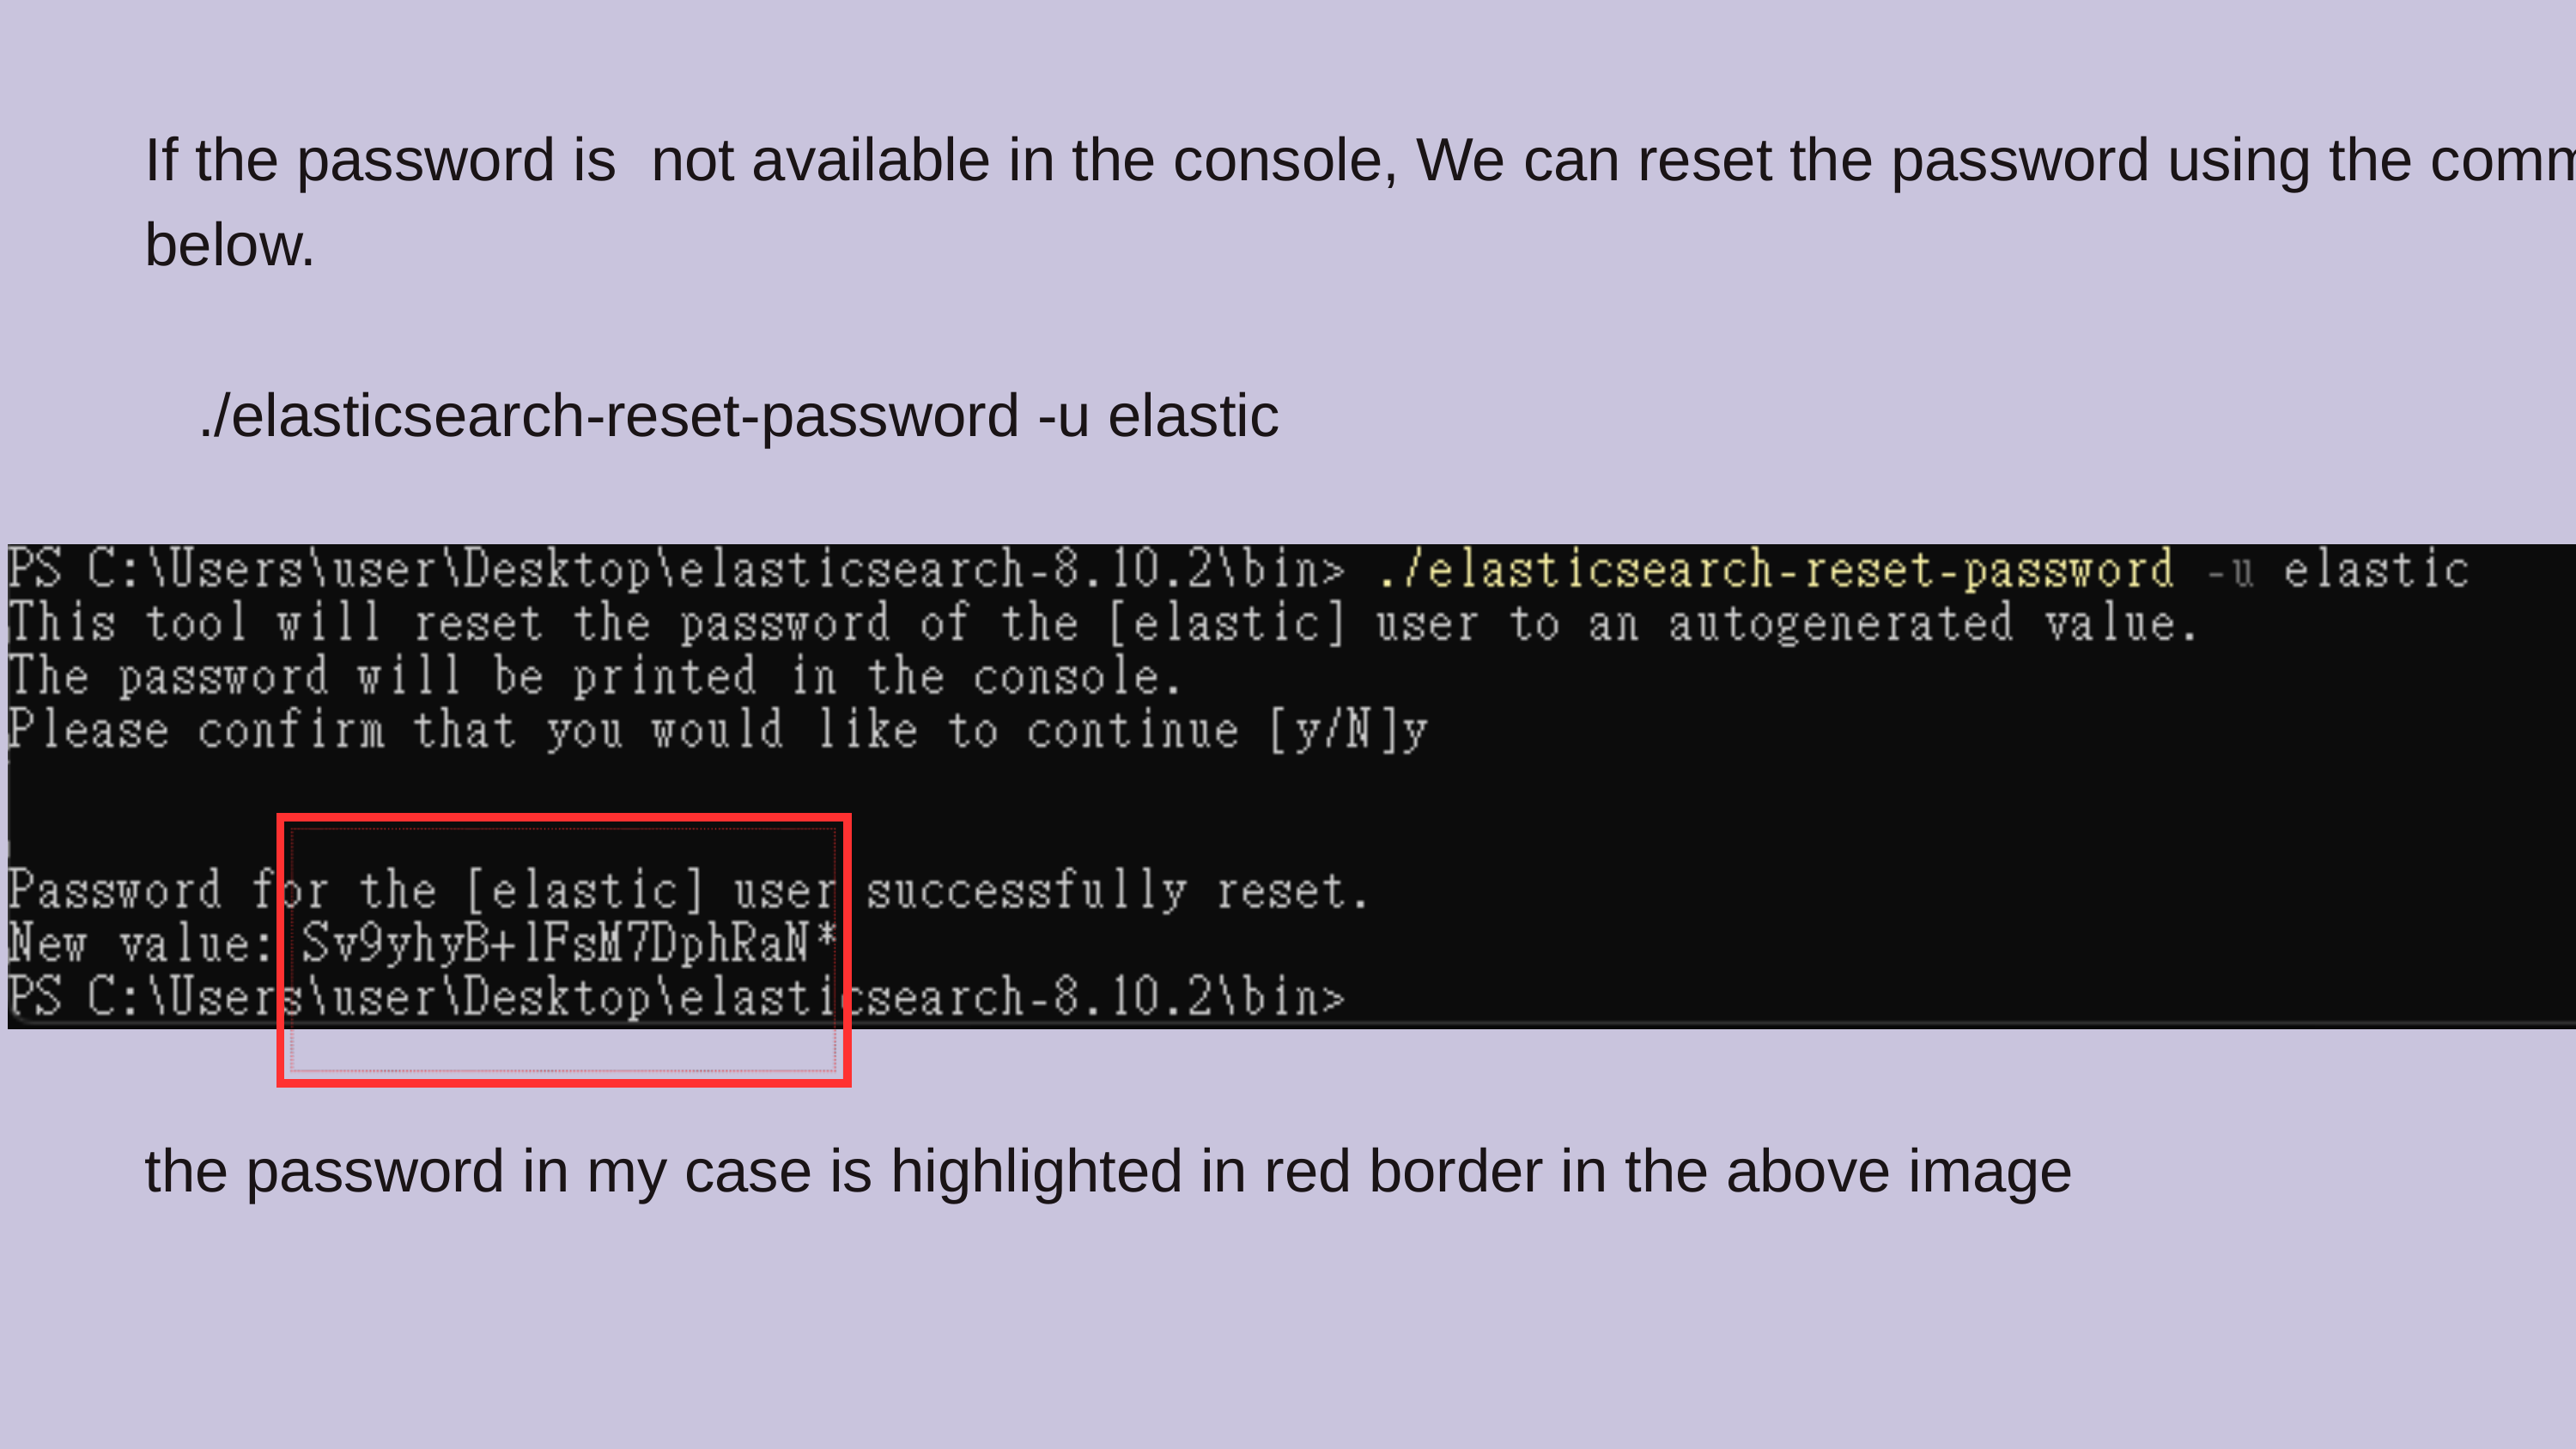

If the password is  not available in the console, We can reset the password using the command below.
./elasticsearch-reset-password -u elastic

the password in my case is highlighted in red border in the above image